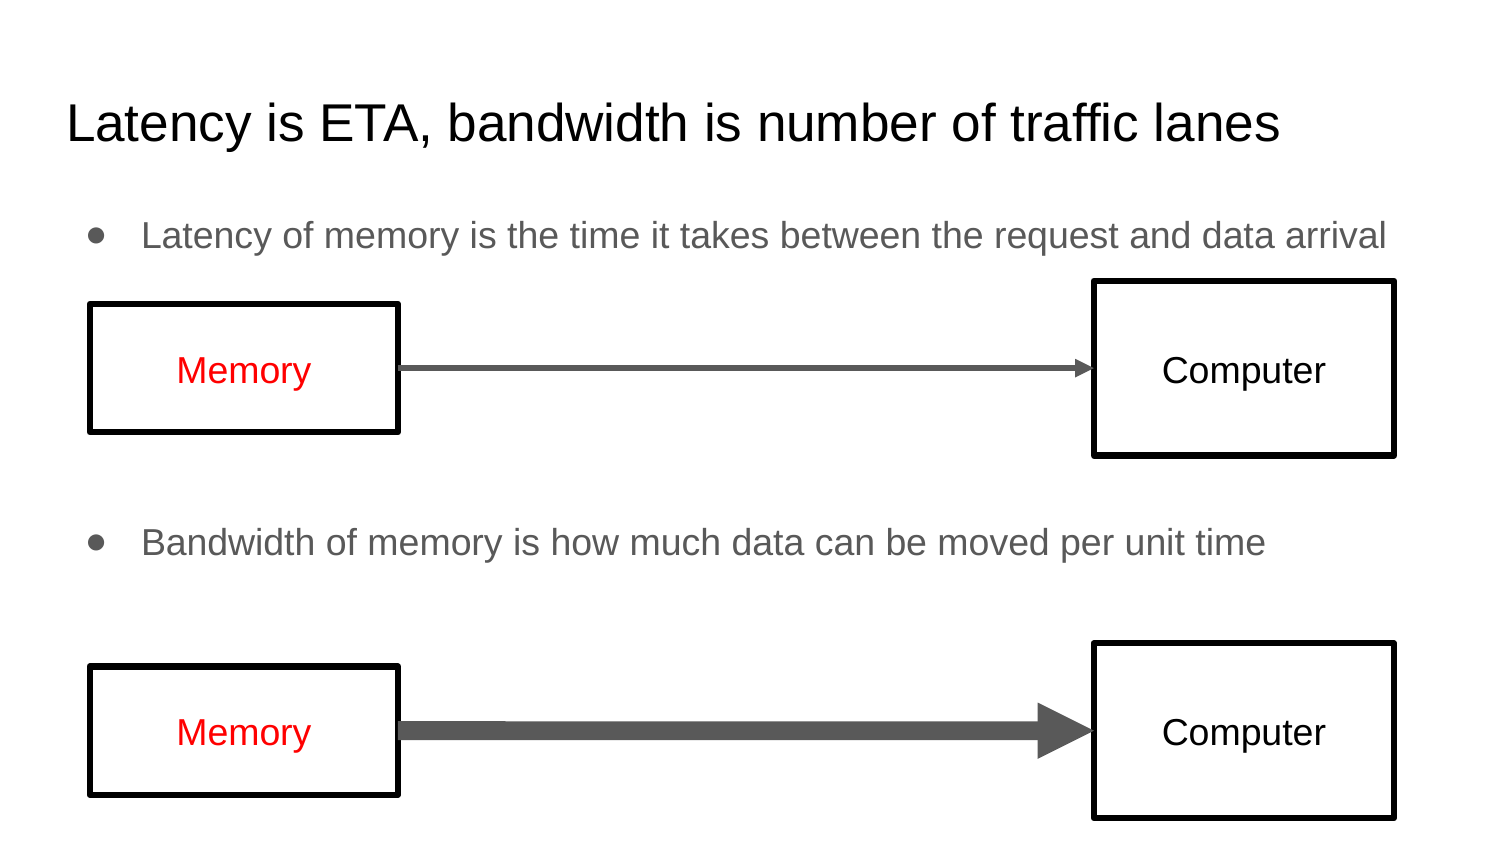

# Latency is ETA, bandwidth is number of traffic lanes
Latency of memory is the time it takes between the request and data arrival

Bandwidth of memory is how much data can be moved per unit time
Computer
Memory
Computer
Memory